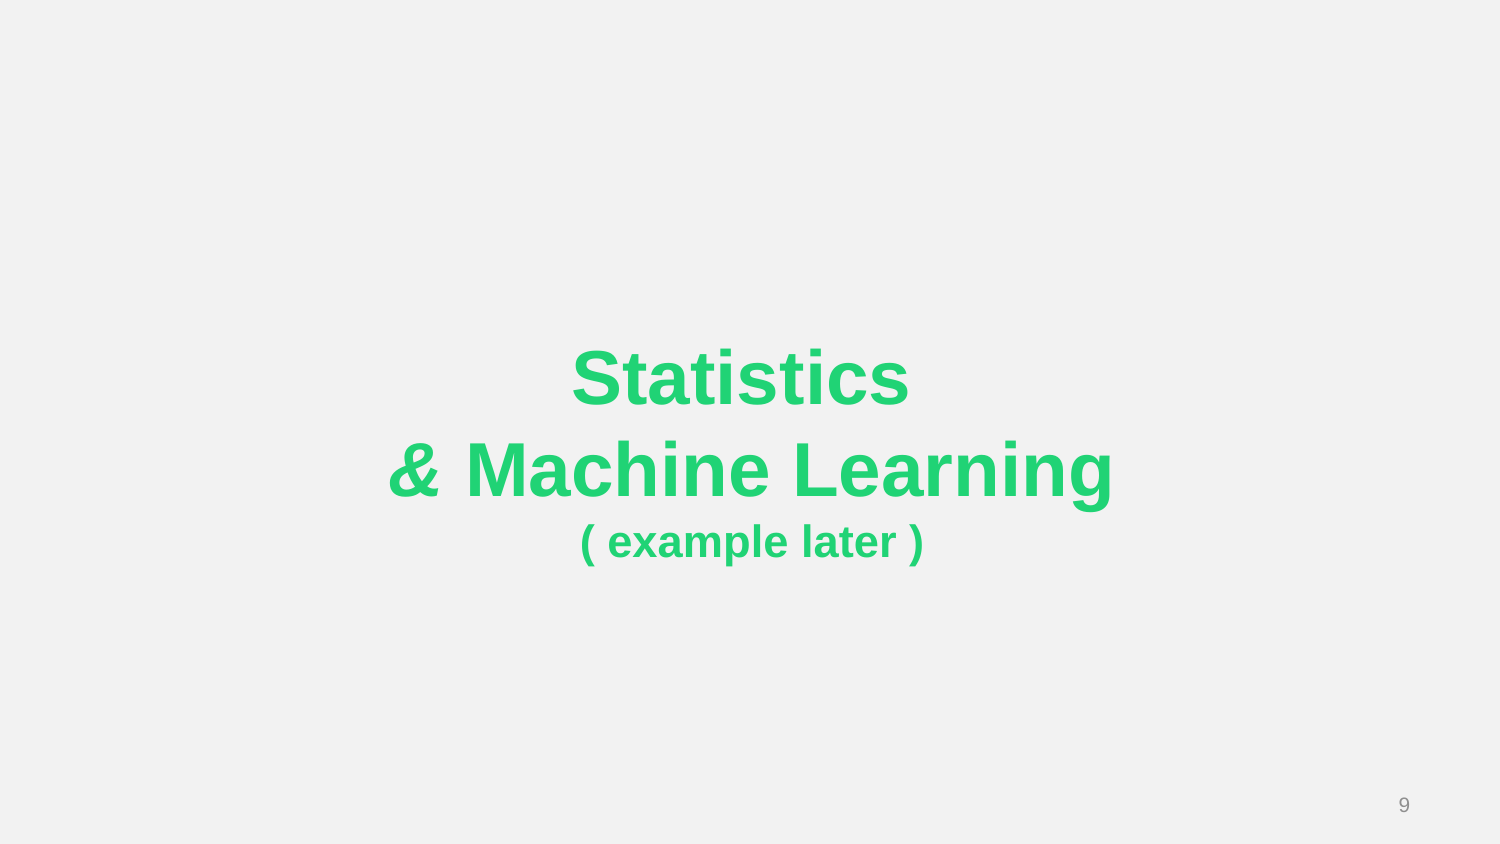

# Statistics & Machine Learning ( example later )

9